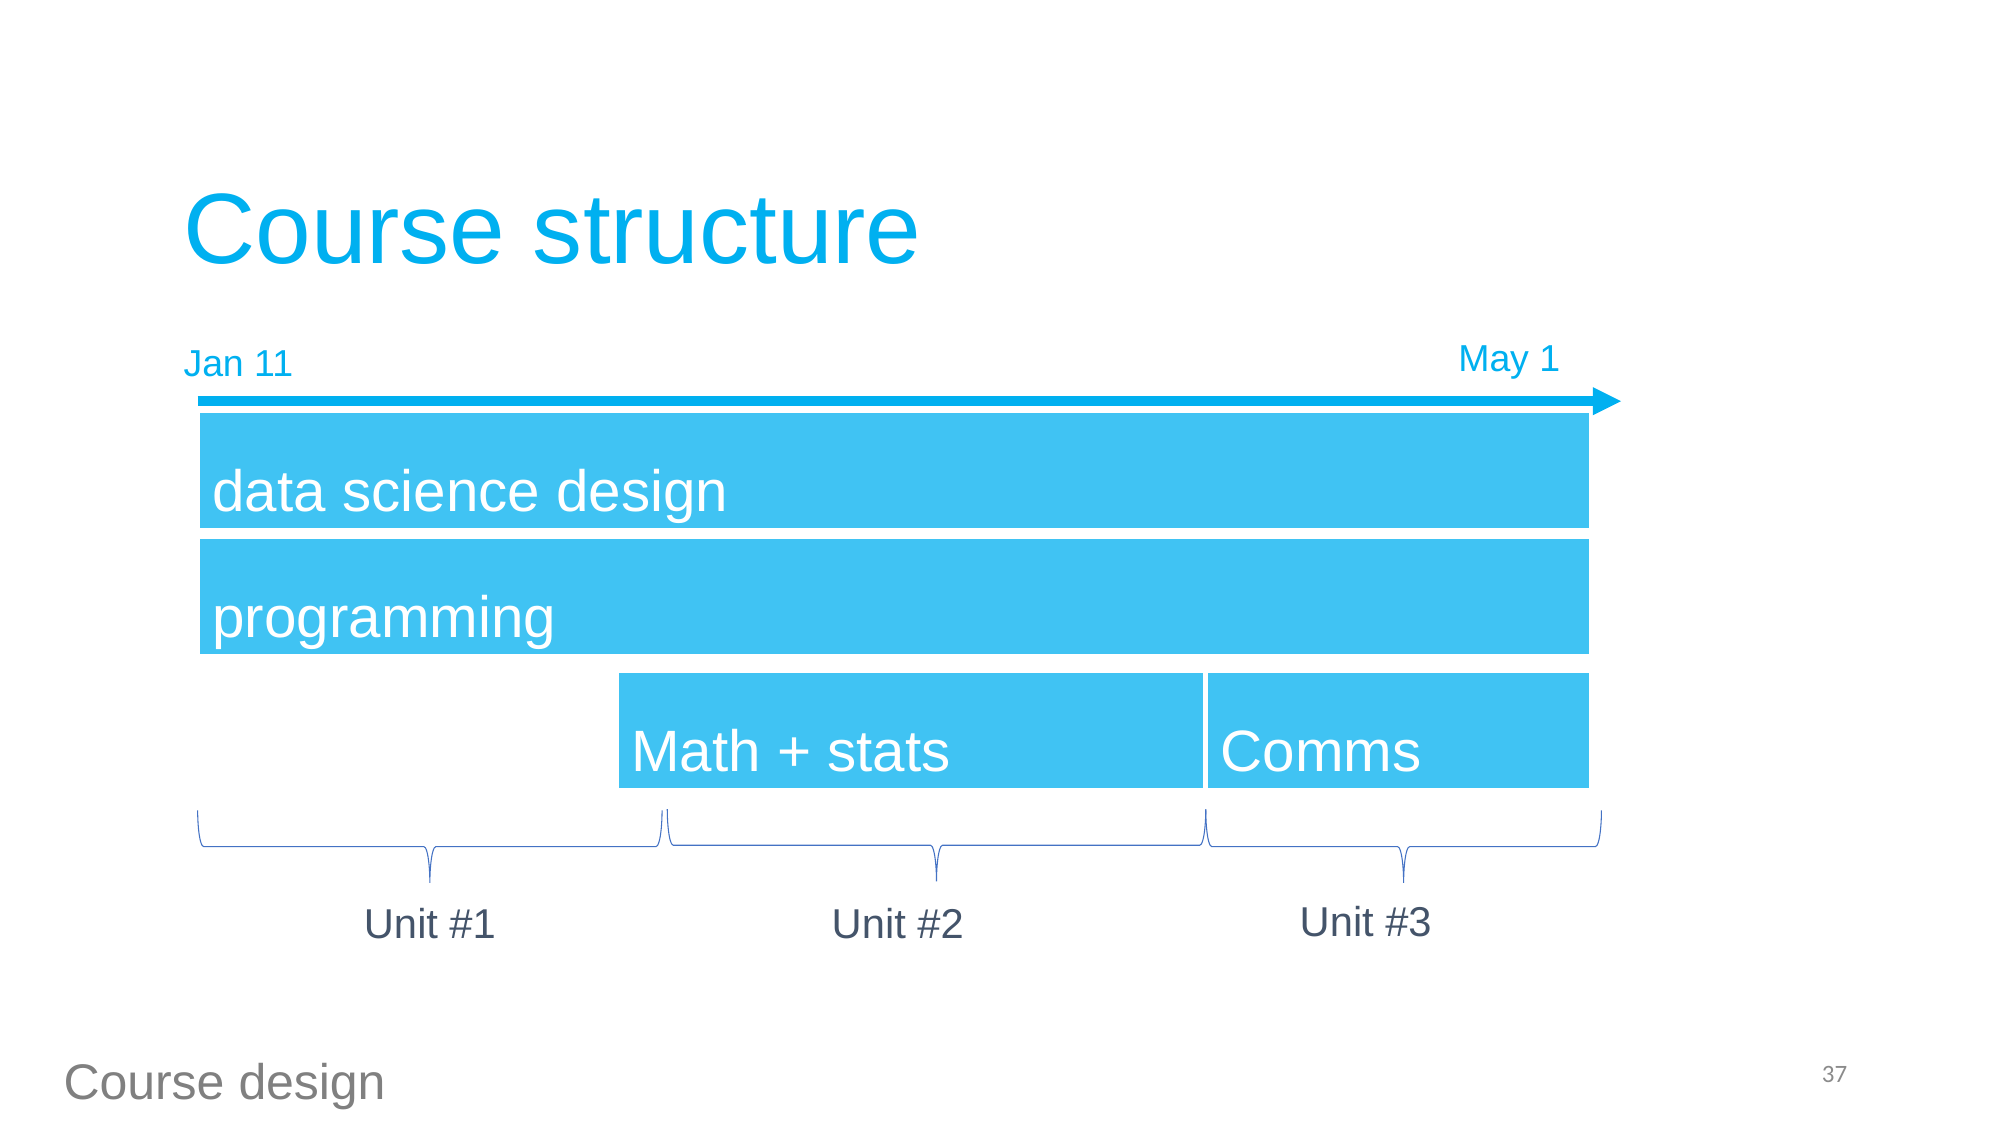

Course structure
May 1
Jan 11
data science design
programming

Math + stats
Comms
Unit #3
Unit #1
Unit #2
Course design
37